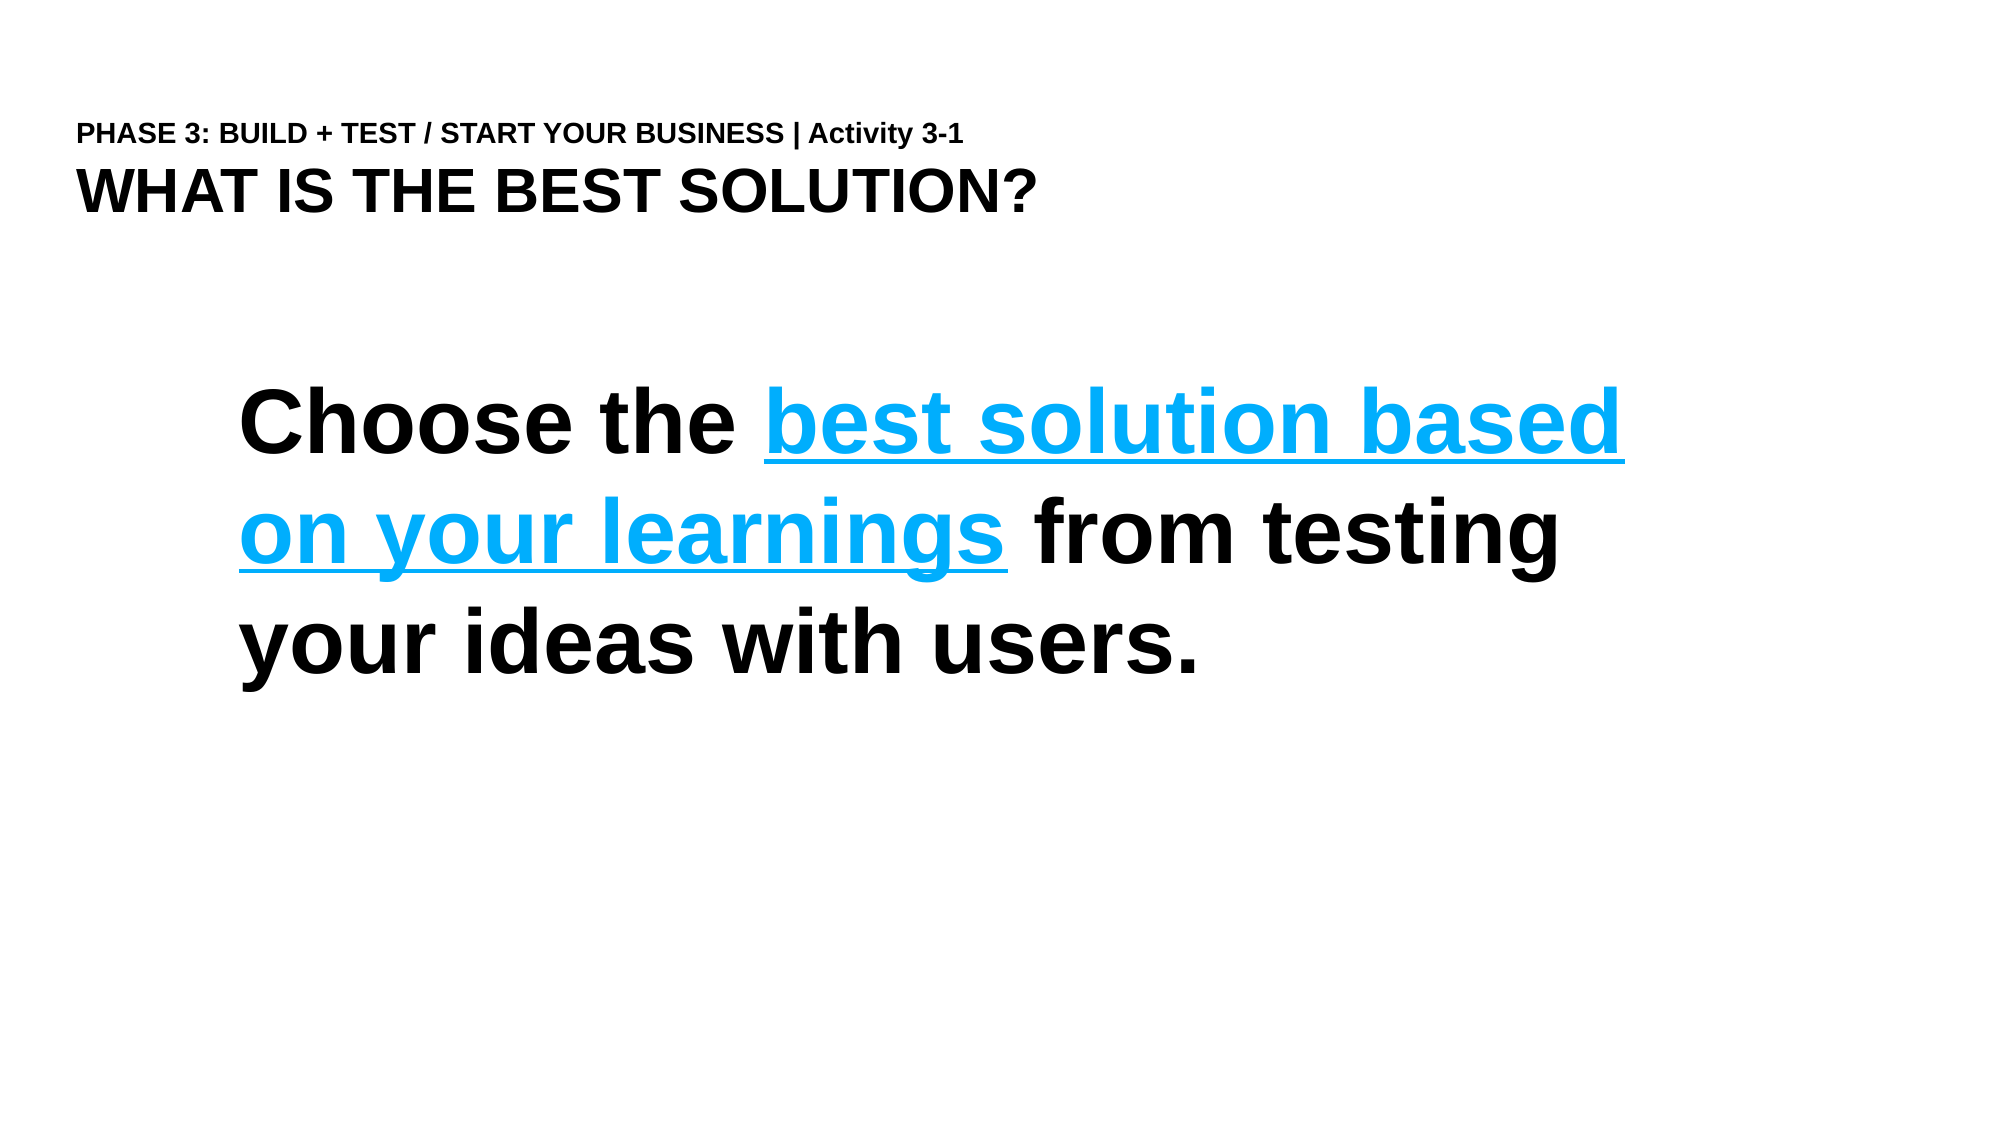

PHASE 3: BUILD + TEST / START YOUR BUSINESS | Activity 3-1
WHAT IS THE BEST SOLUTION?
Choose the best solution based on your learnings from testing your ideas with users.